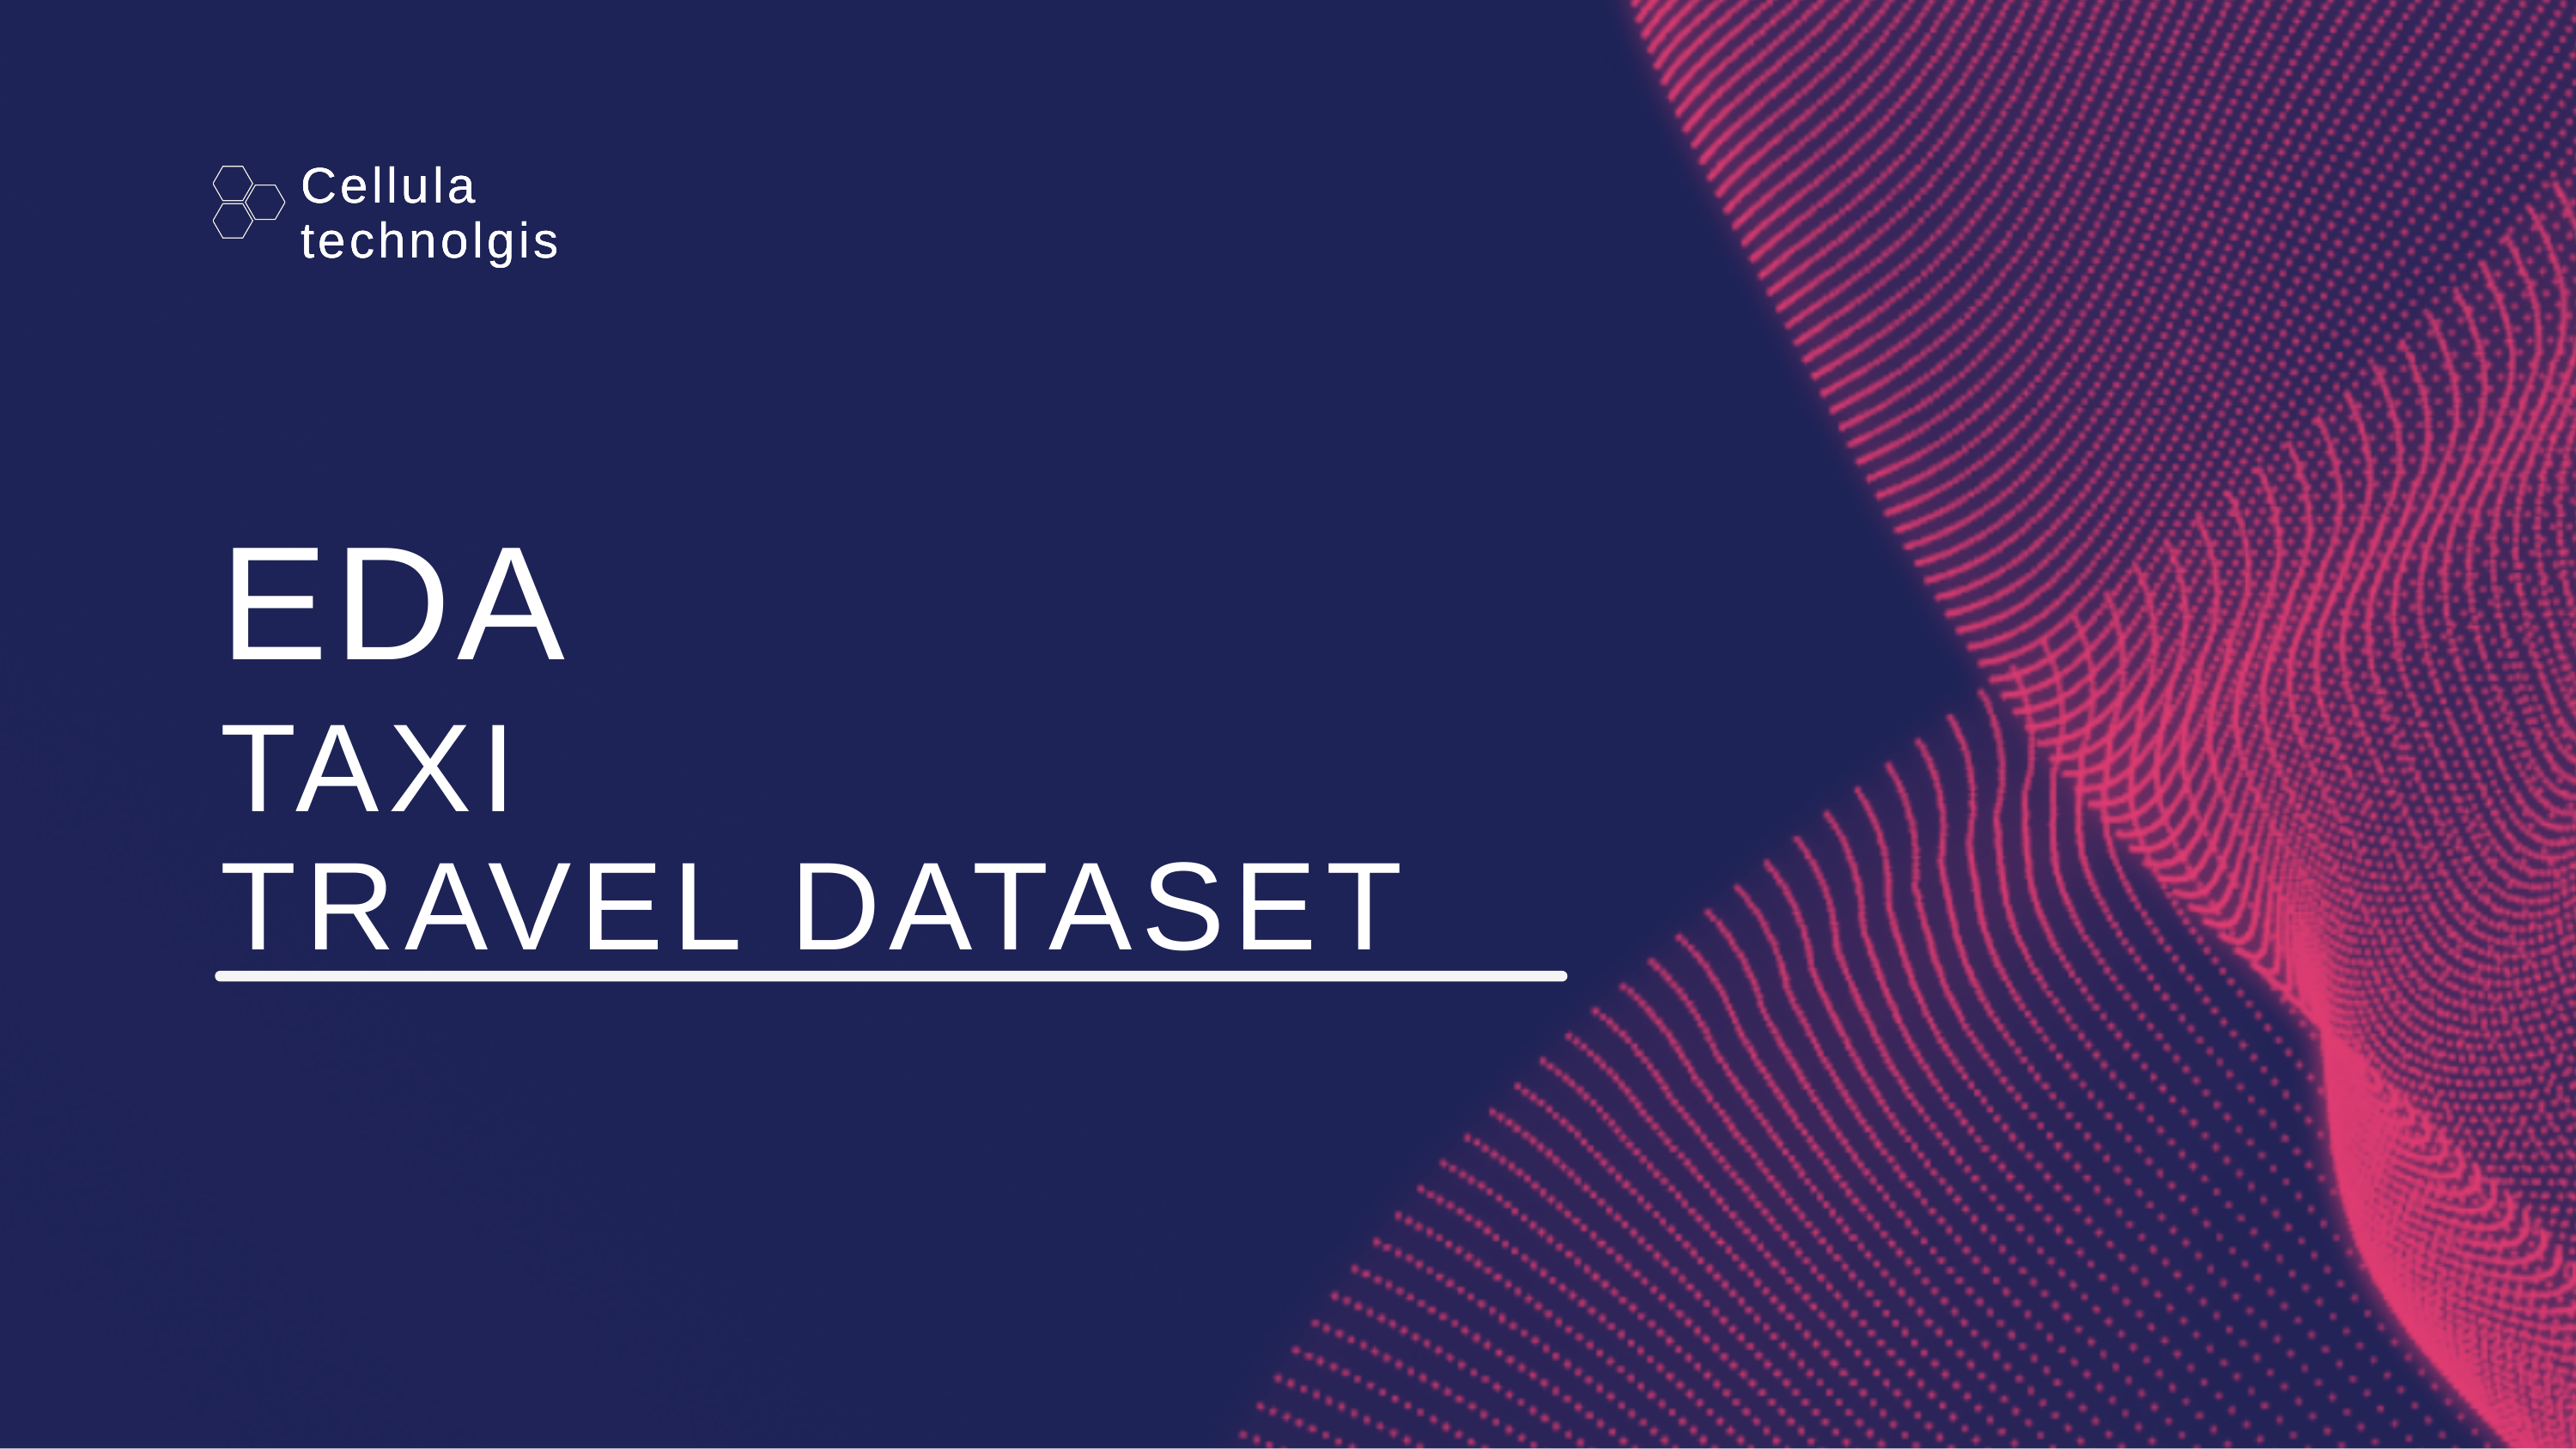

Cellula technolgis
Cellula technolgis
Cellula technolgis

EDA
TAXI
TRAVEL DATASET